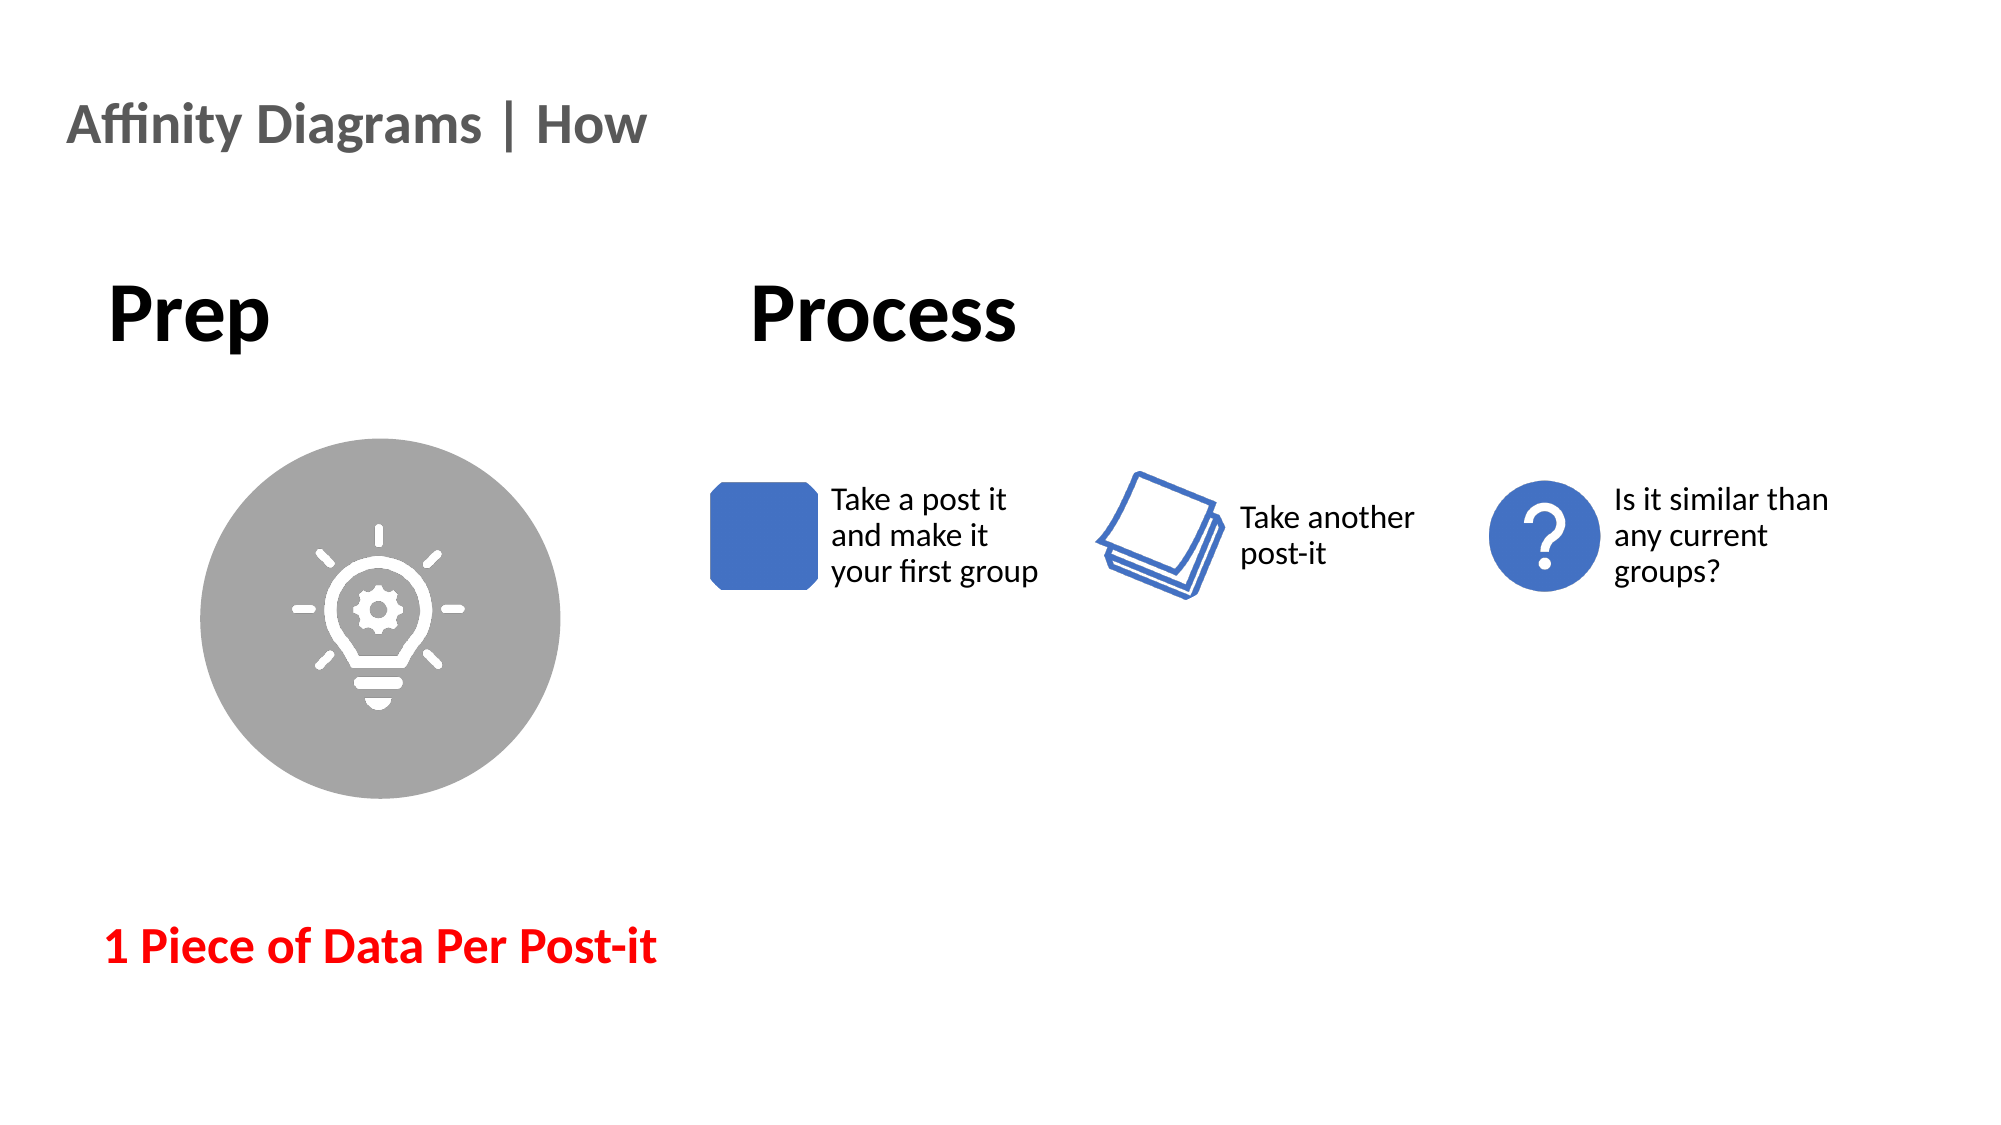

Affinity Diagrams | How

Process
Prep

1 Piece of Data Per Post-it

Take a post it and make it your first group

Take another post-it

Is it similar than any current groups?